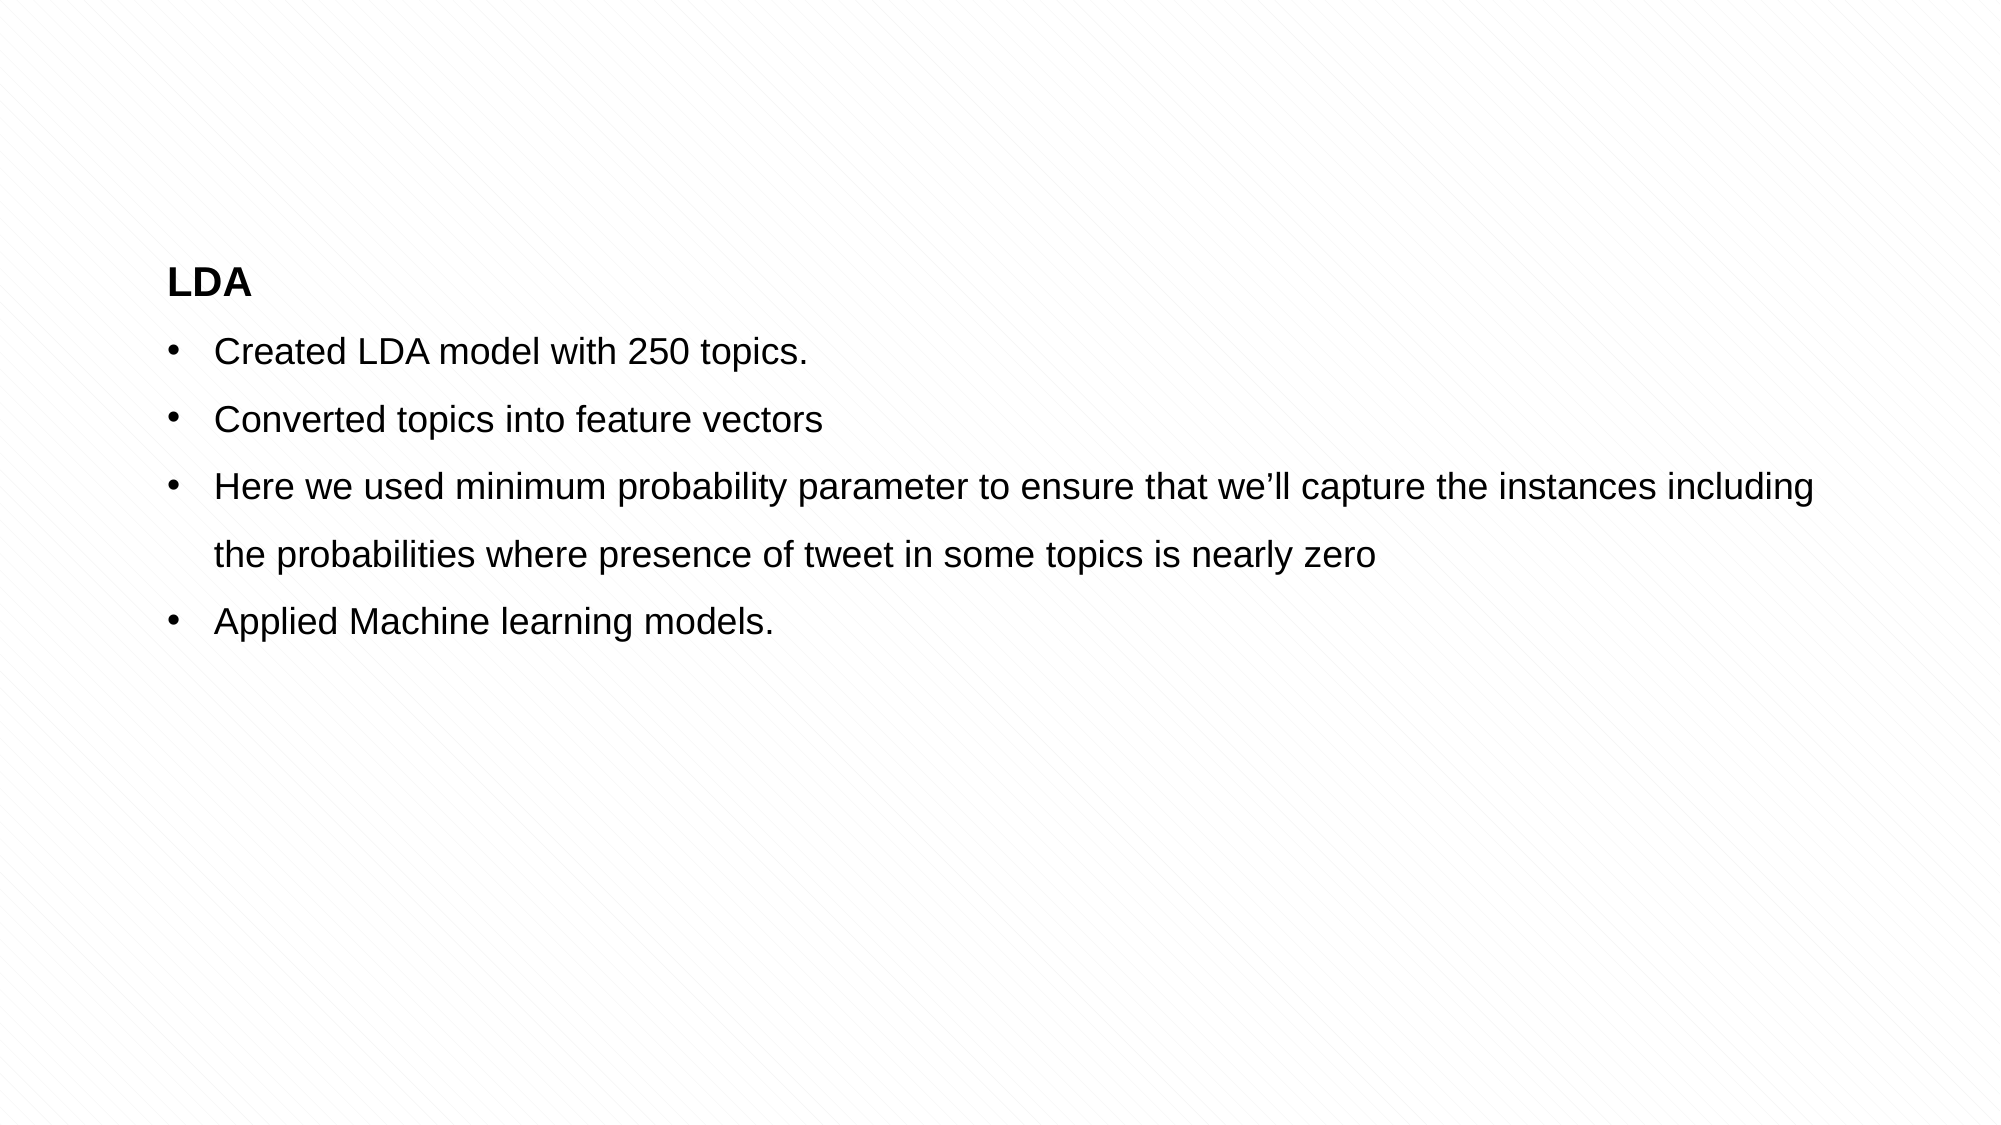

LDA
Created LDA model with 250 topics.
Converted topics into feature vectors
Here we used minimum probability parameter to ensure that we’ll capture the instances including the probabilities where presence of tweet in some topics is nearly zero
Applied Machine learning models.